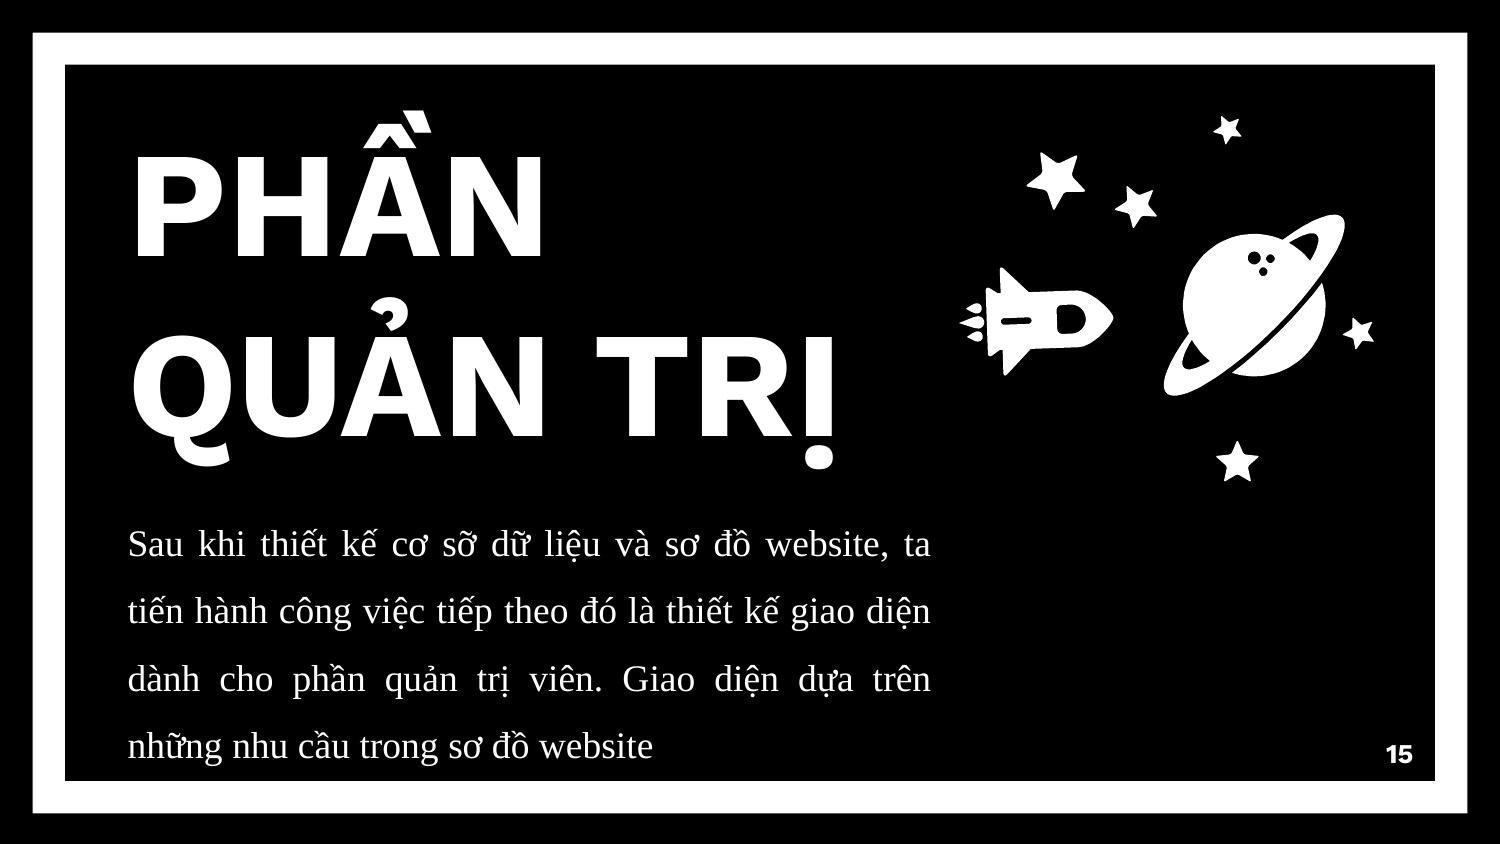

PHẦN QUẢN TRỊ

Sau khi thiết kế cơ sỡ dữ liệu và sơ đồ website, ta tiến hành công việc tiếp theo đó là thiết kế giao diện dành cho phần quản trị viên. Giao diện dựa trên những nhu cầu trong sơ đồ website
15